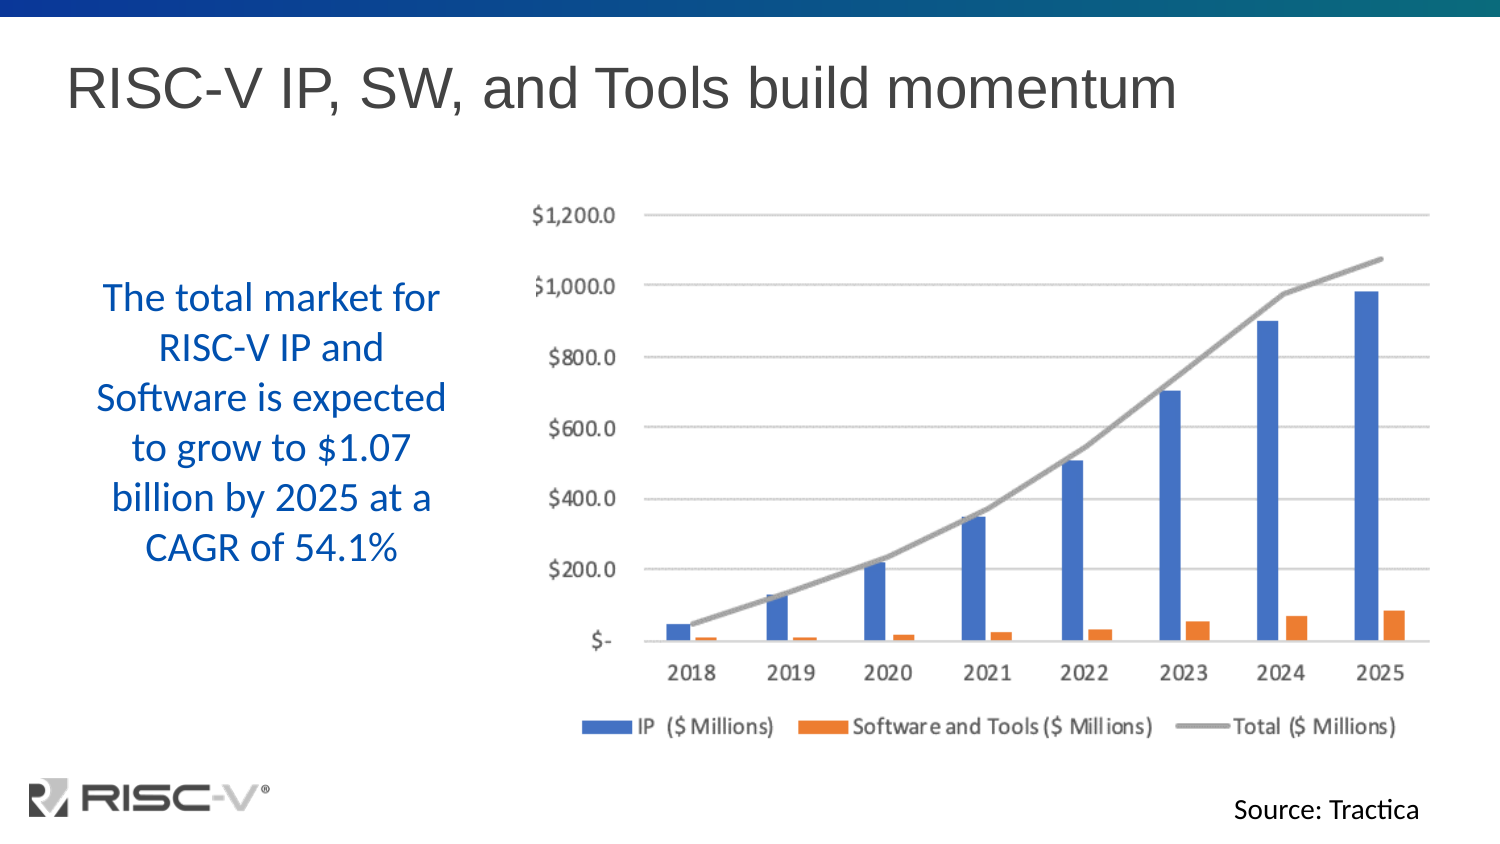

# RISC-V IP, SW, and Tools build momentum

The total market for RISC-V IP and Software is expected to grow to $1.07 billion by 2025 at a CAGR of 54.1%
Source: Tractica